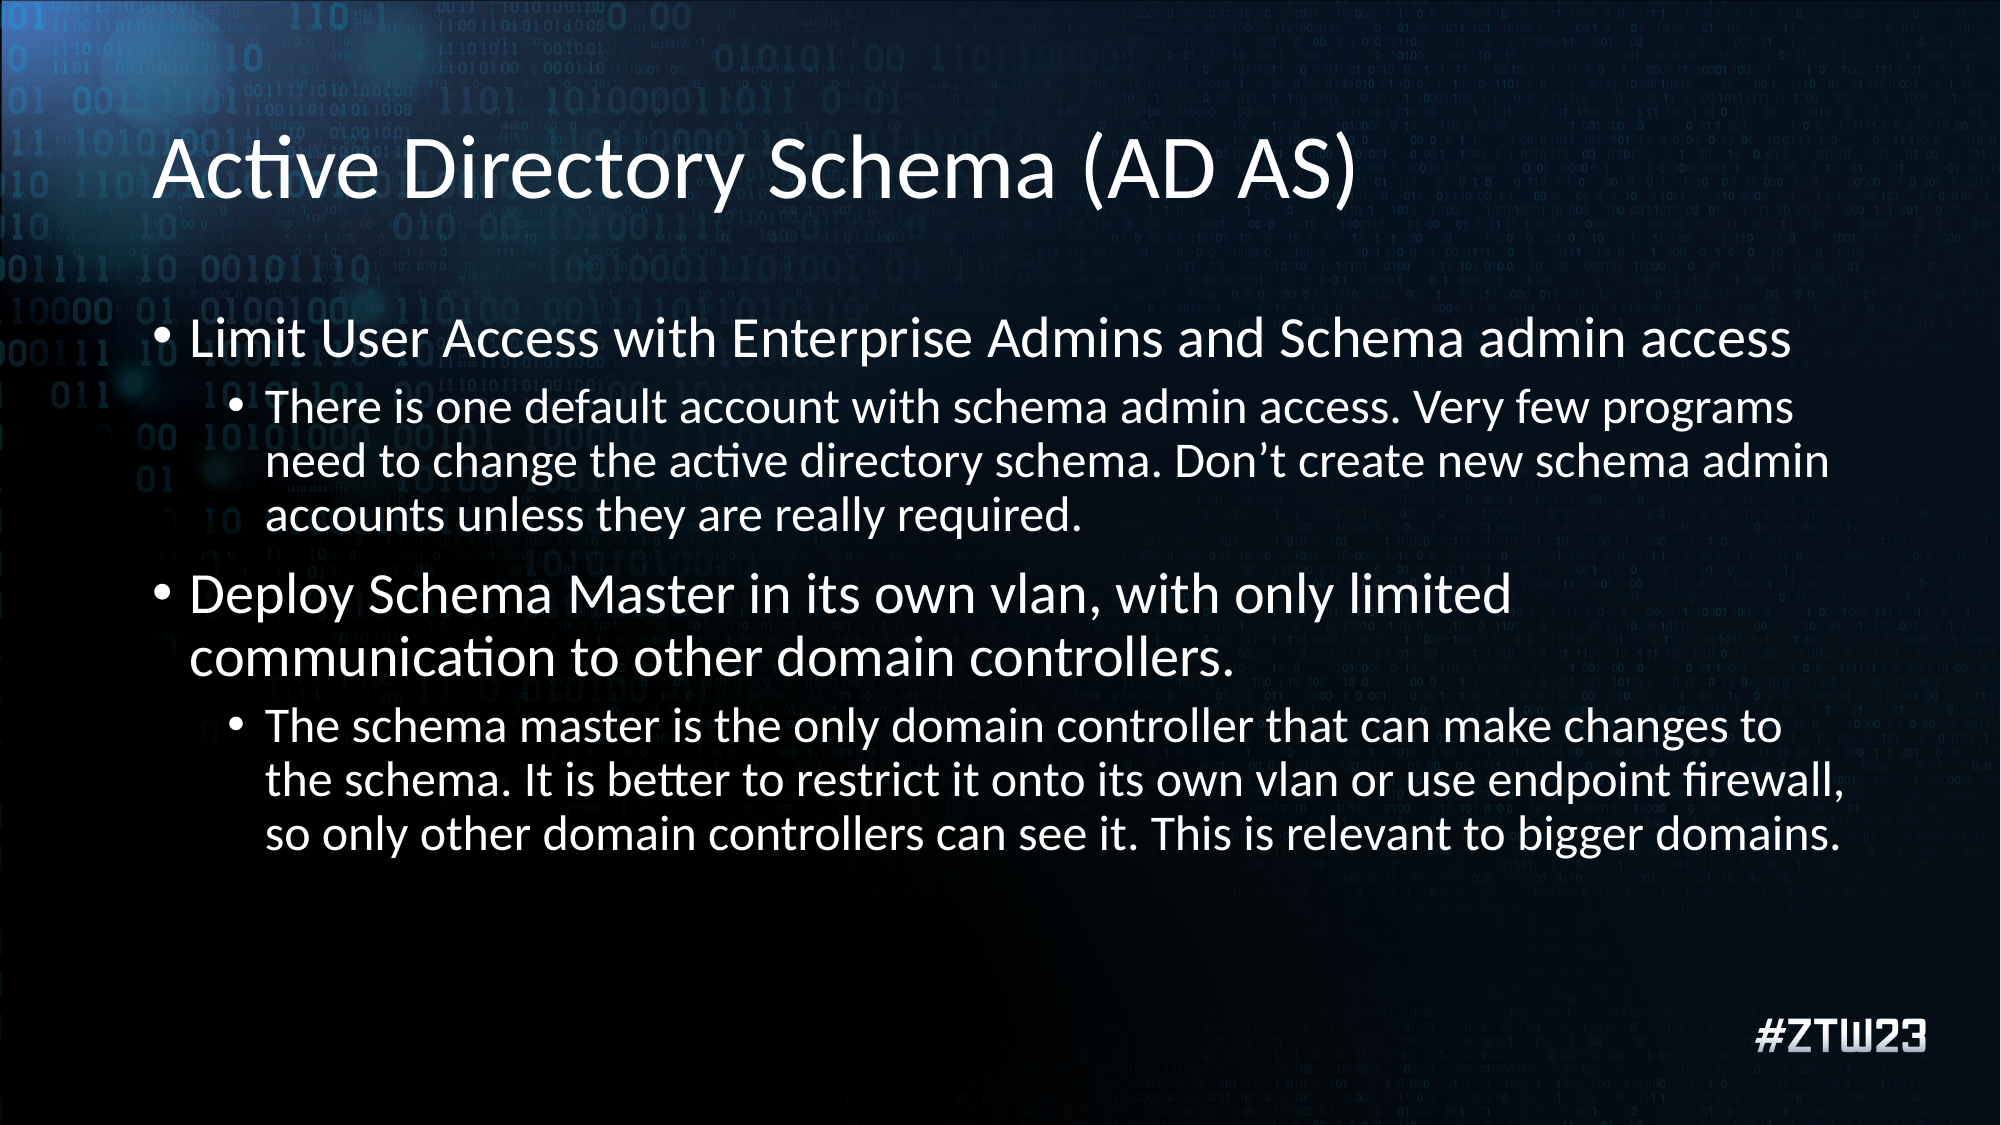

Active Directory Schema (AD AS)
Limit User Access with Enterprise Admins and Schema admin access
There is one default account with schema admin access. Very few programs need to change the active directory schema. Don’t create new schema admin accounts unless they are really required.
Deploy Schema Master in its own vlan, with only limited communication to other domain controllers.
The schema master is the only domain controller that can make changes to the schema. It is better to restrict it onto its own vlan or use endpoint firewall, so only other domain controllers can see it. This is relevant to bigger domains.